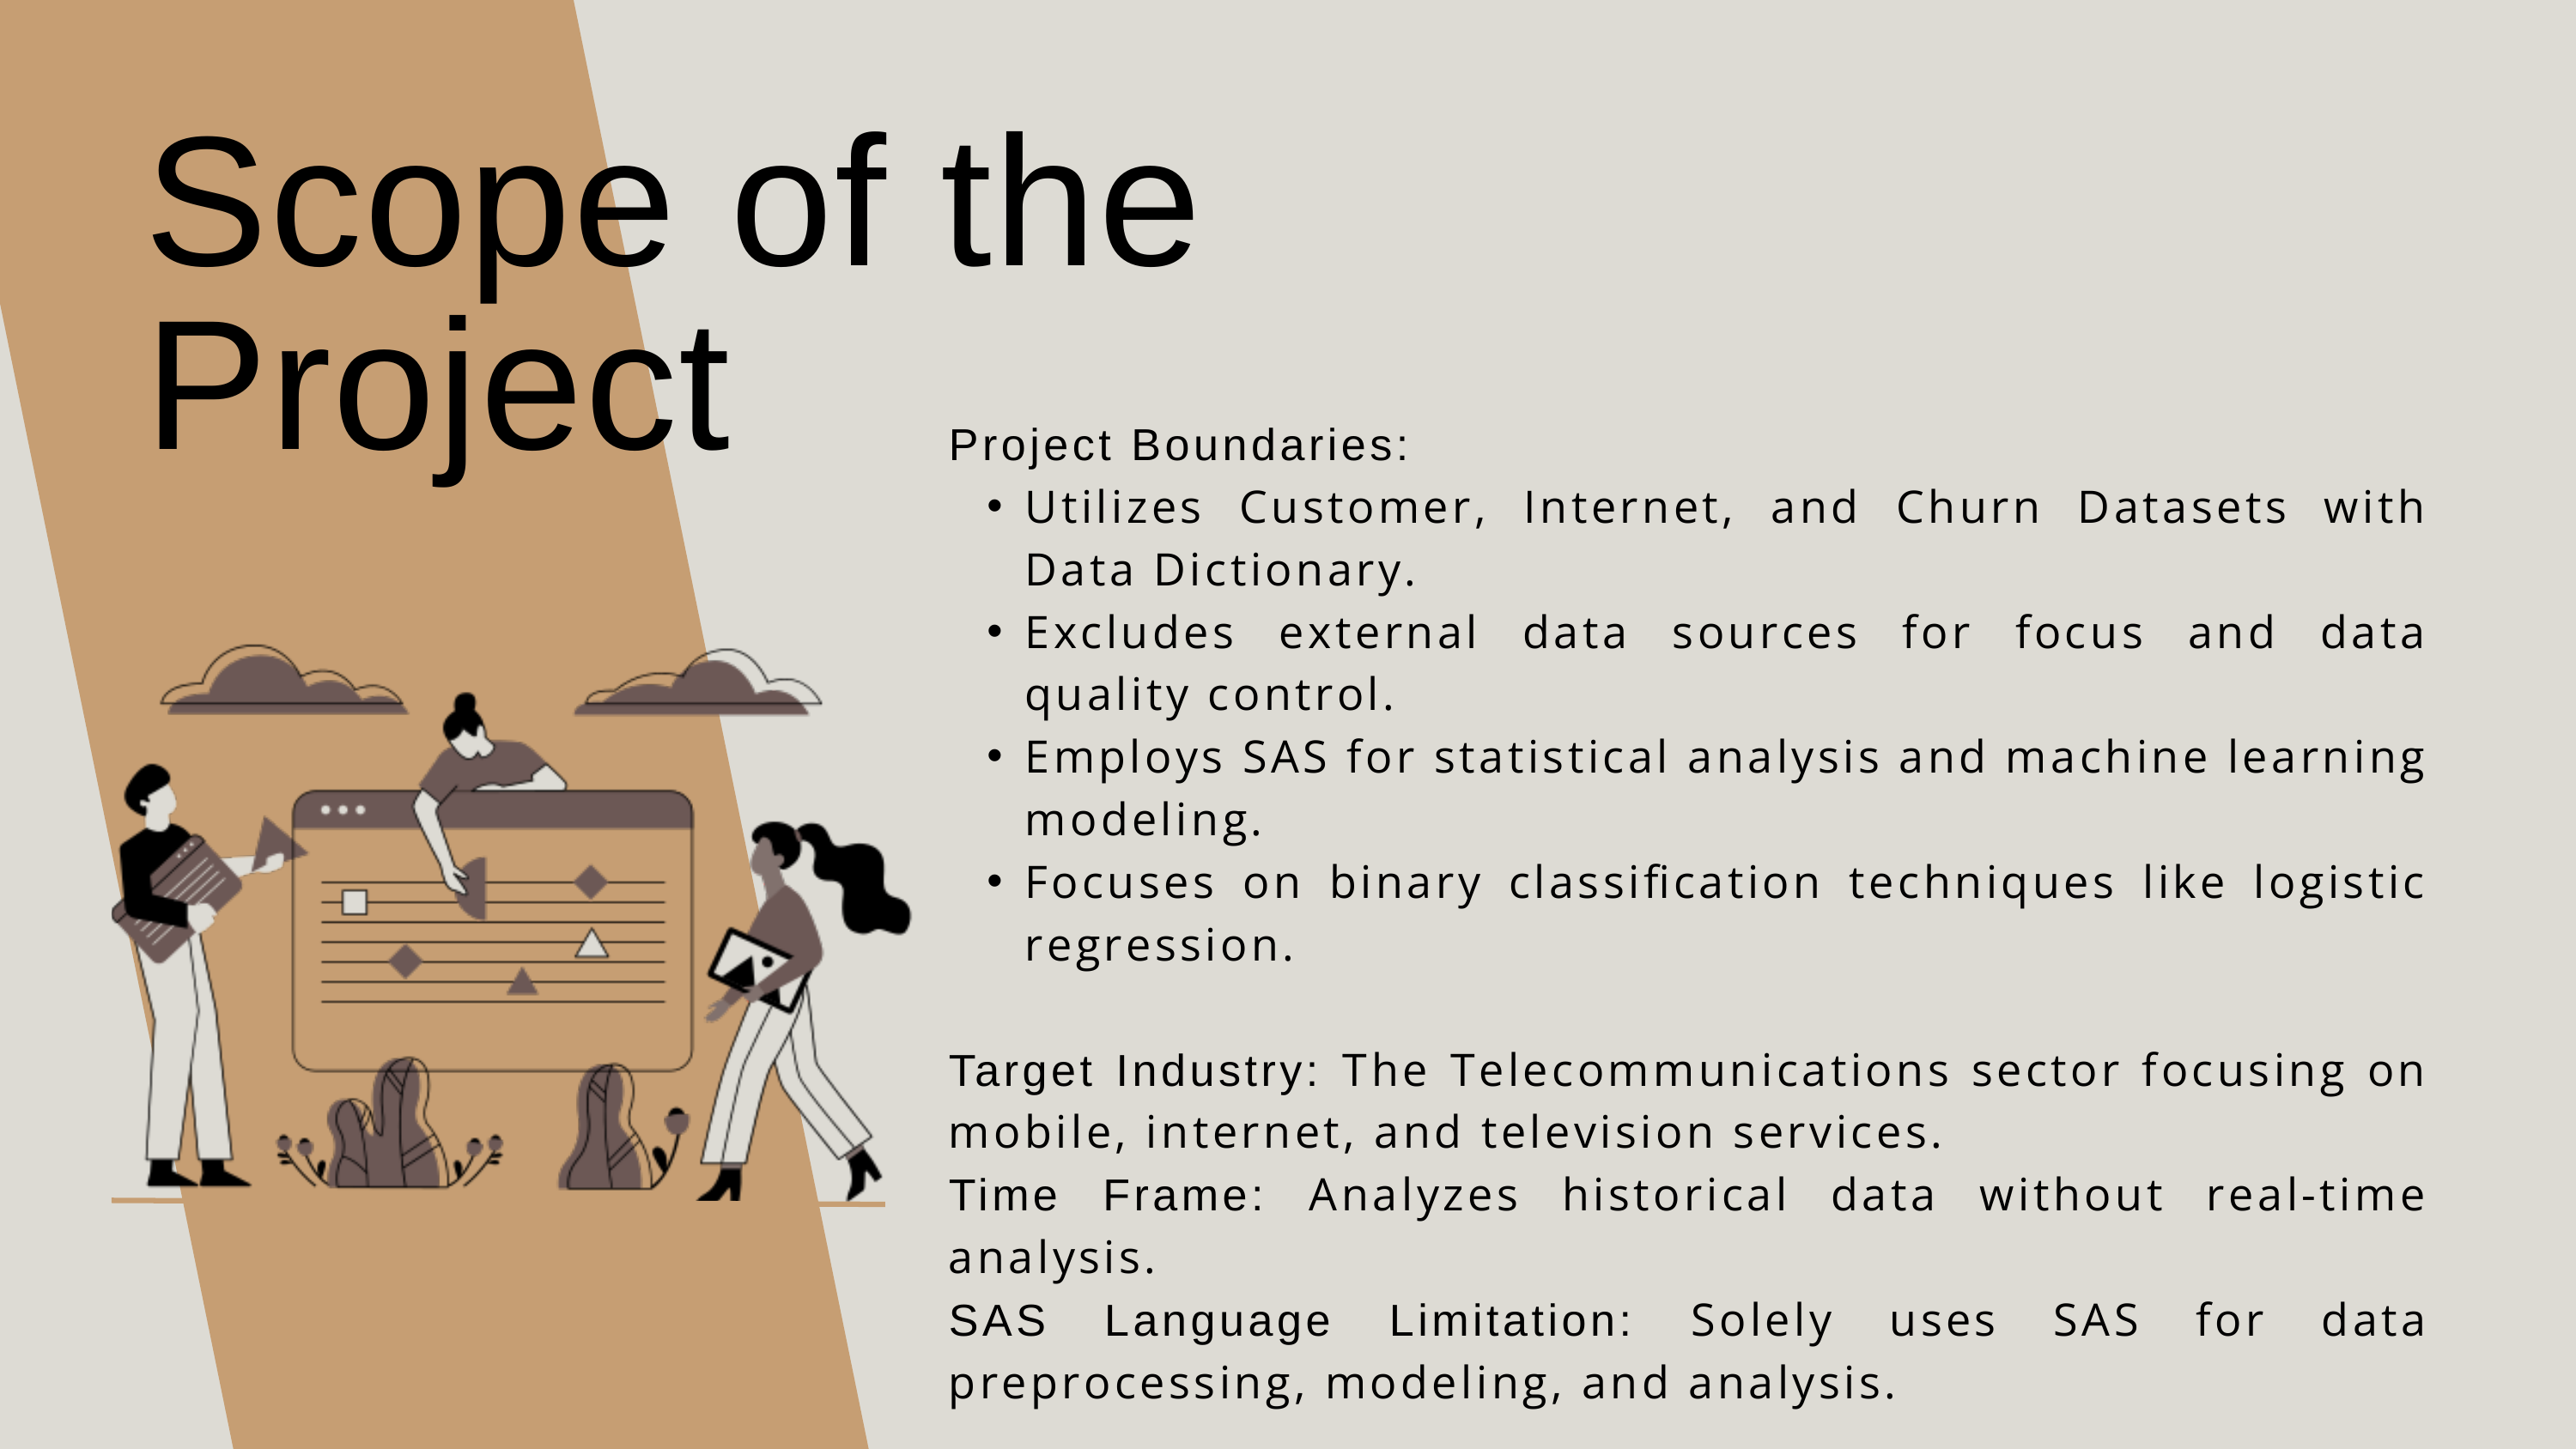

Scope of the Project
Project Boundaries:
Utilizes Customer, Internet, and Churn Datasets with Data Dictionary.
Excludes external data sources for focus and data quality control.
Employs SAS for statistical analysis and machine learning modeling.
Focuses on binary classification techniques like logistic regression.

Target Industry: The Telecommunications sector focusing on mobile, internet, and television services.
Time Frame: Analyzes historical data without real-time analysis.
SAS Language Limitation: Solely uses SAS for data preprocessing, modeling, and analysis.